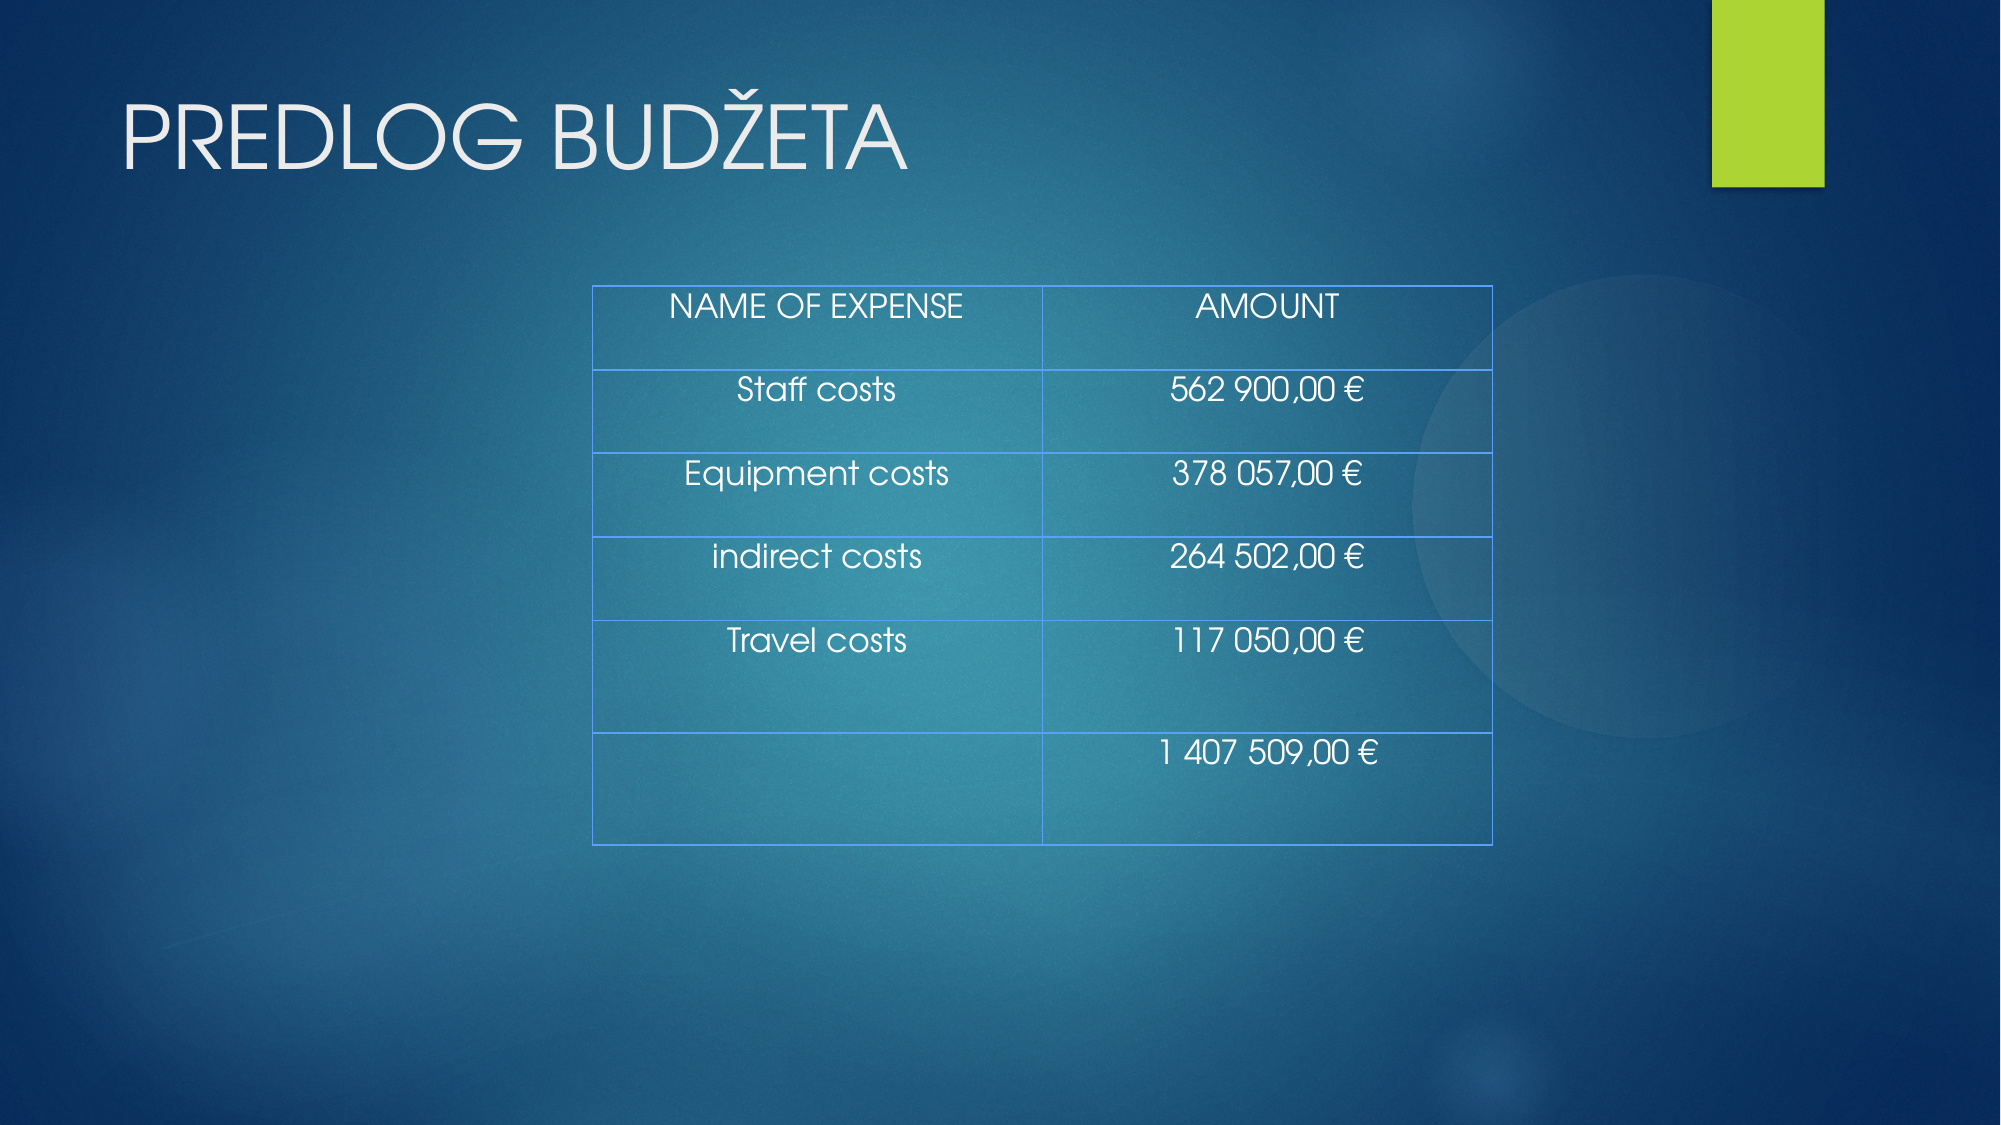

PREDLOG BUDŽETA
| NAME OF EXPENSE | AMOUNT |
| --- | --- |
| Staff costs | 562 900,00 € |
| Equipment costs | 378 057,00 € |
| indirect costs | 264 502,00 € |
| Travel costs | 117 050,00 € |
|  | 1 407 509,00 € |